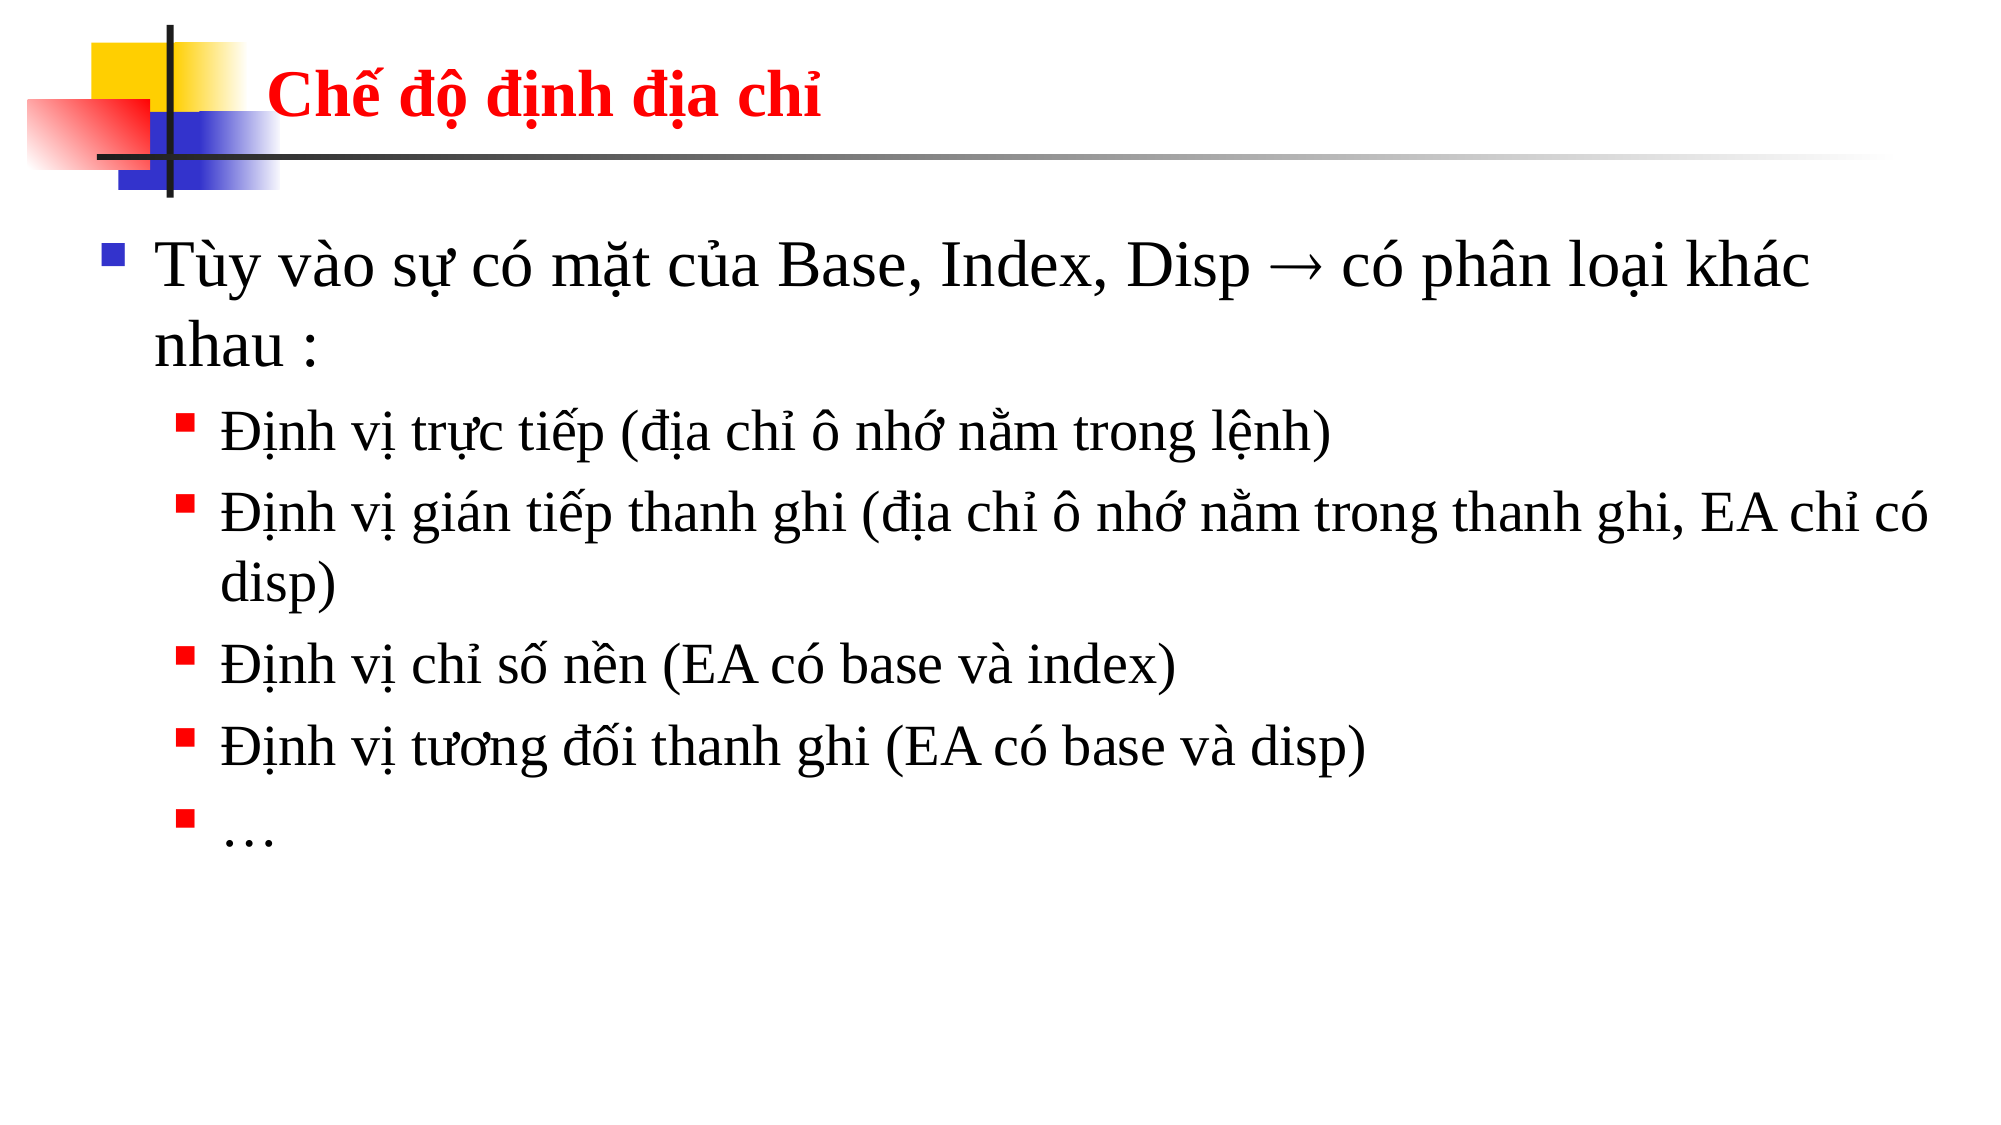

# Chế độ định địa chỉ
Tùy vào sự có mặt của Base, Index, Disp → có phân loại khác nhau :
Định vị trực tiếp (địa chỉ ô nhớ nằm trong lệnh)
Định vị gián tiếp thanh ghi (địa chỉ ô nhớ nằm trong thanh ghi, EA chỉ có disp)
Định vị chỉ số nền (EA có base và index)
Định vị tương đối thanh ghi (EA có base và disp)
…